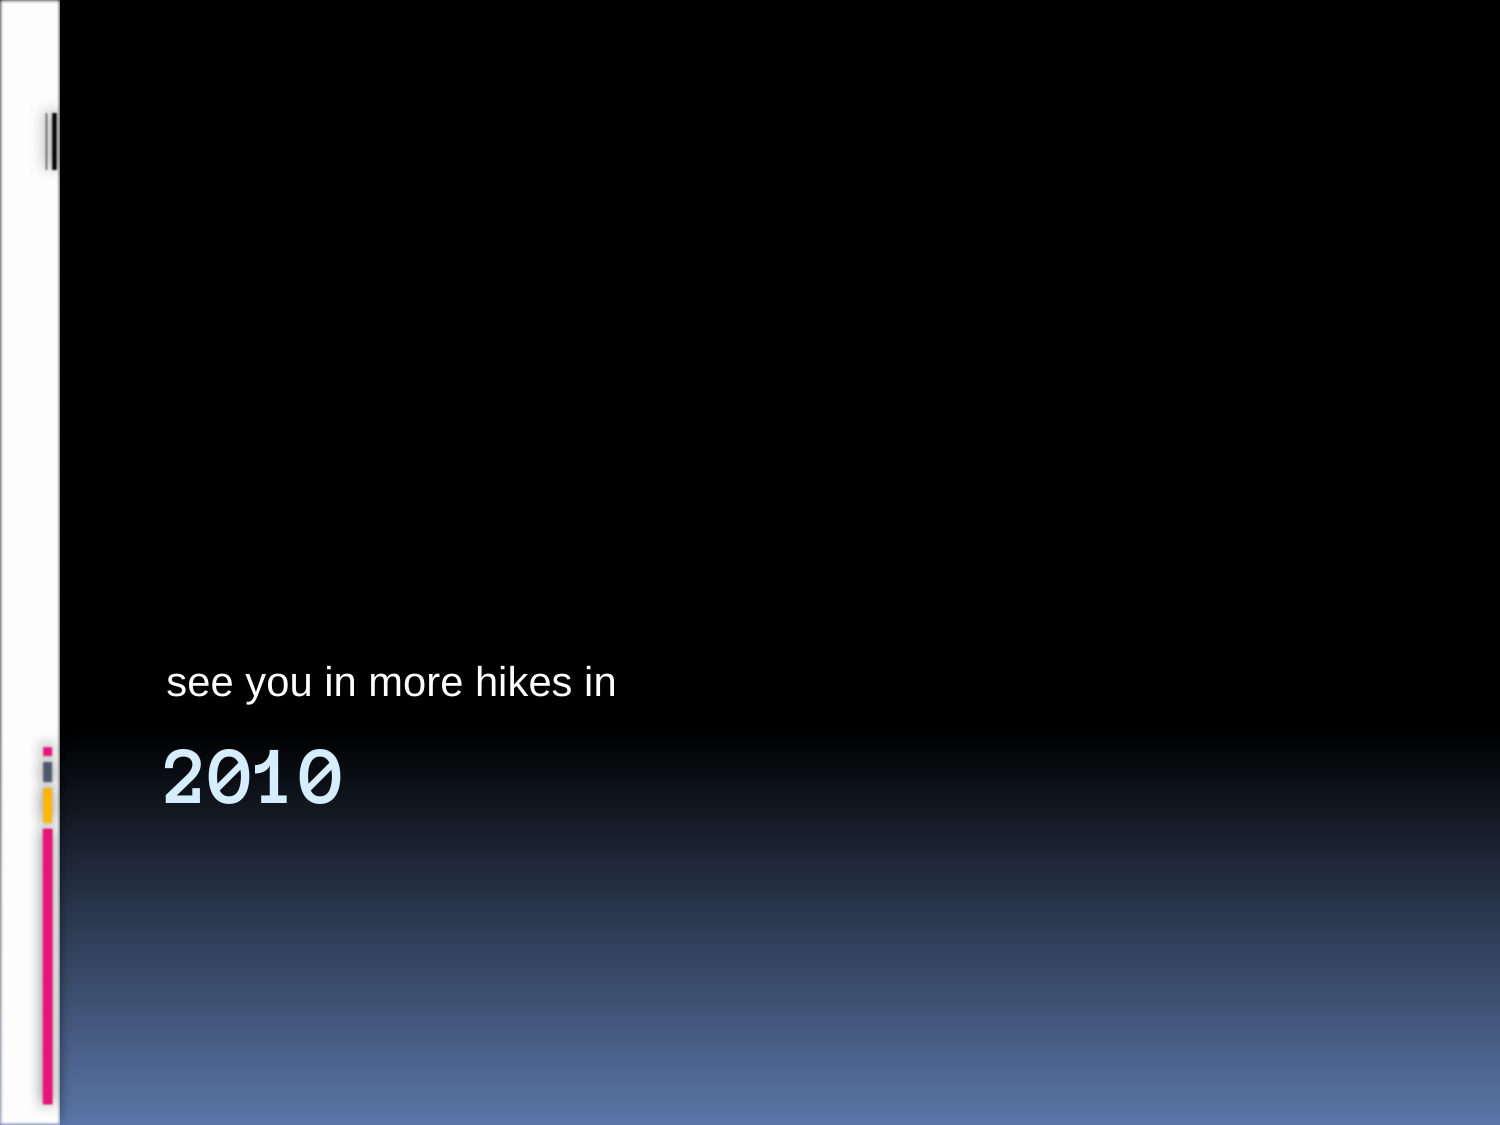

see you in more hikes in
# 2010